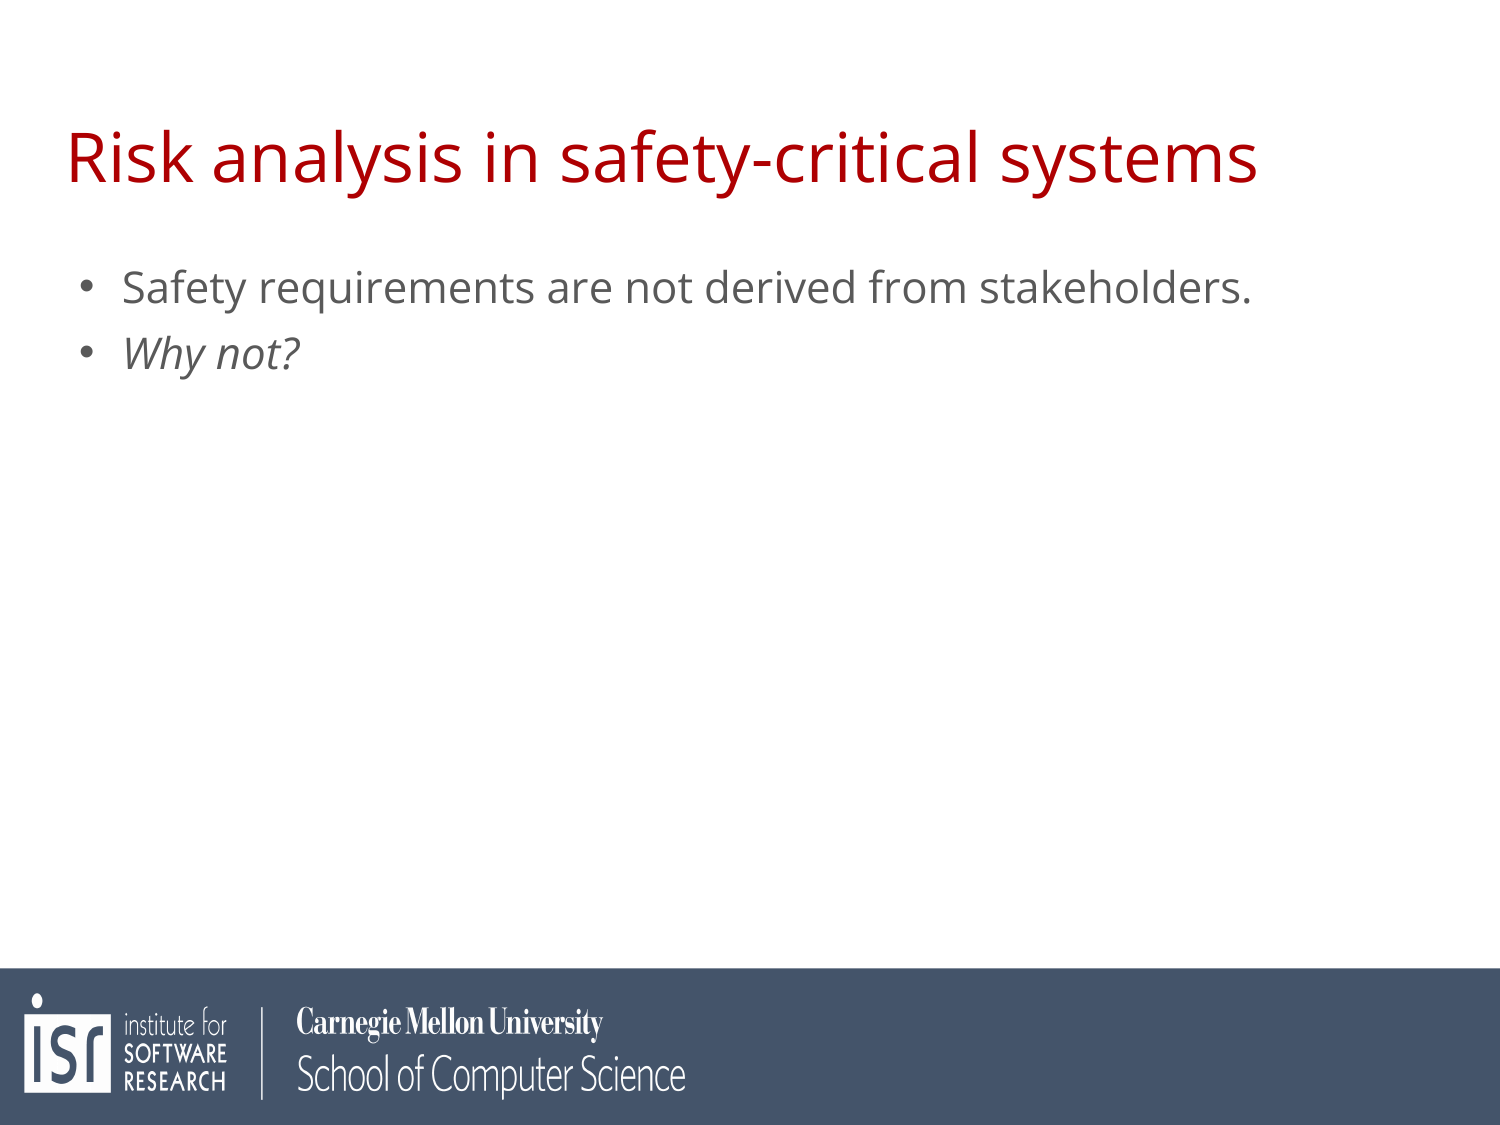

# Risk analysis in safety-critical systems
Safety requirements are not derived from stakeholders.
Why not?